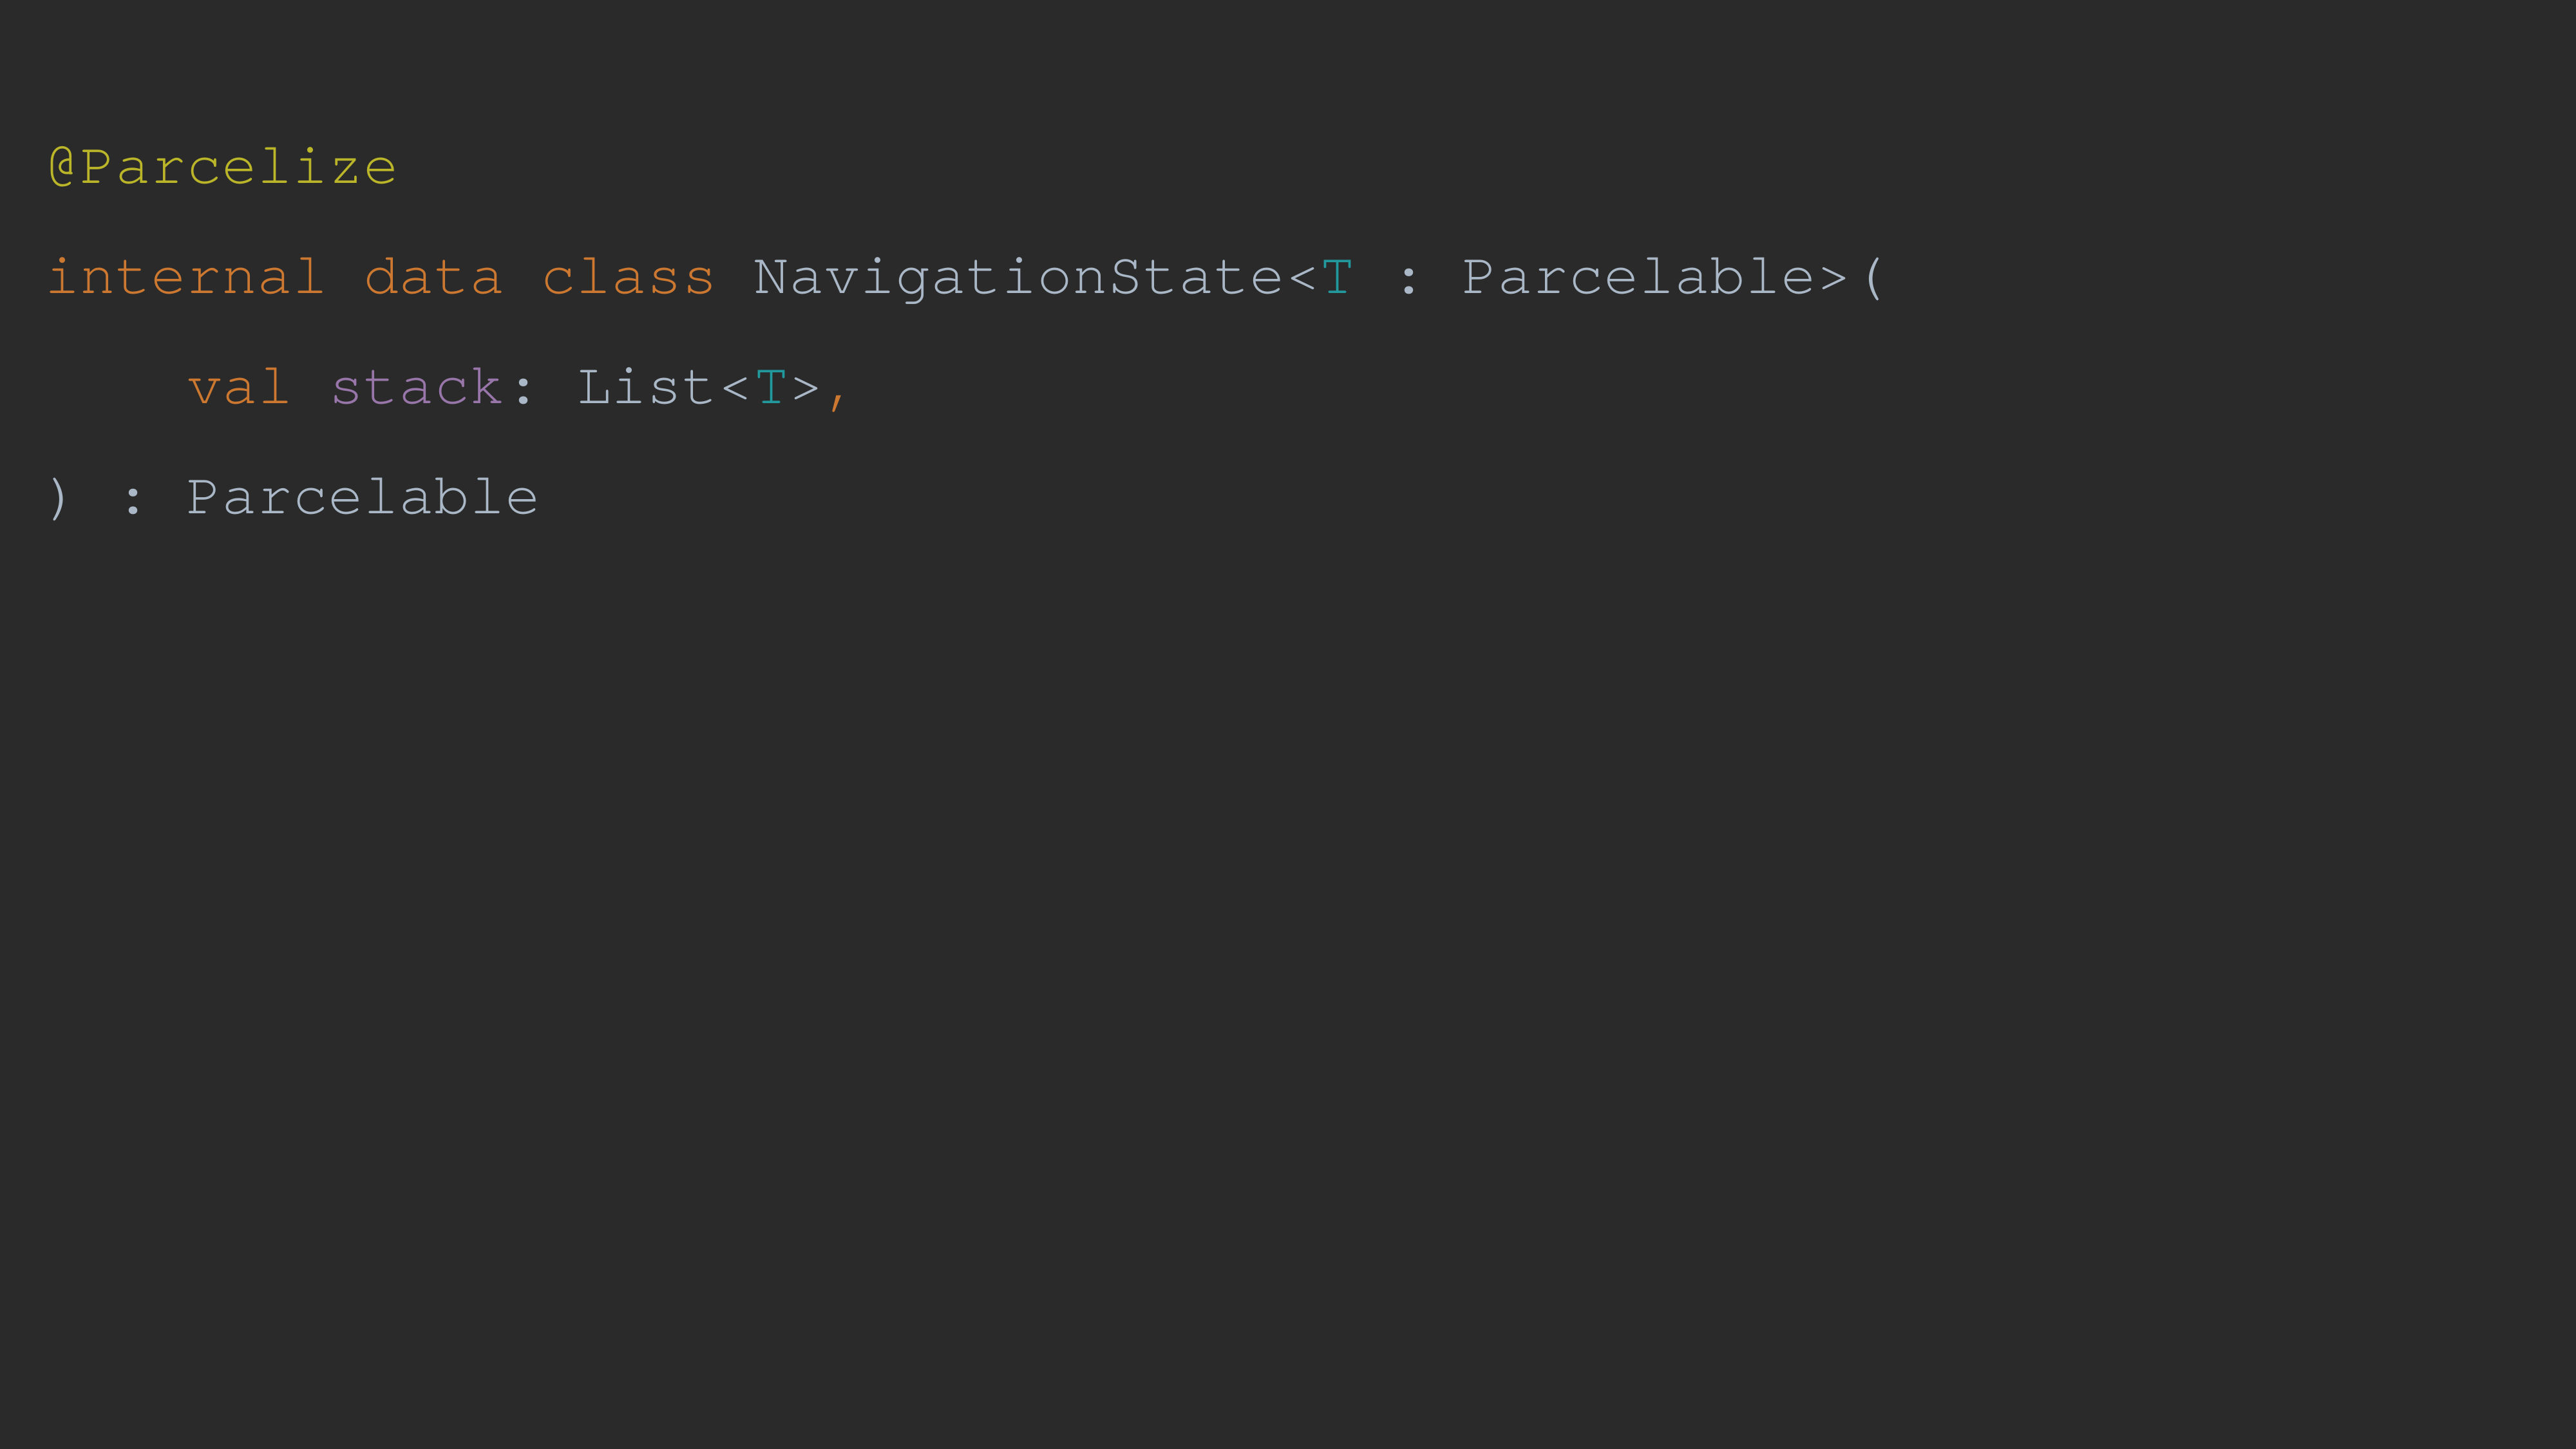

@Parcelize
internal data class NavigationState<T : Parcelable>(
    val stack: List<T>,
) : Parcelable
10